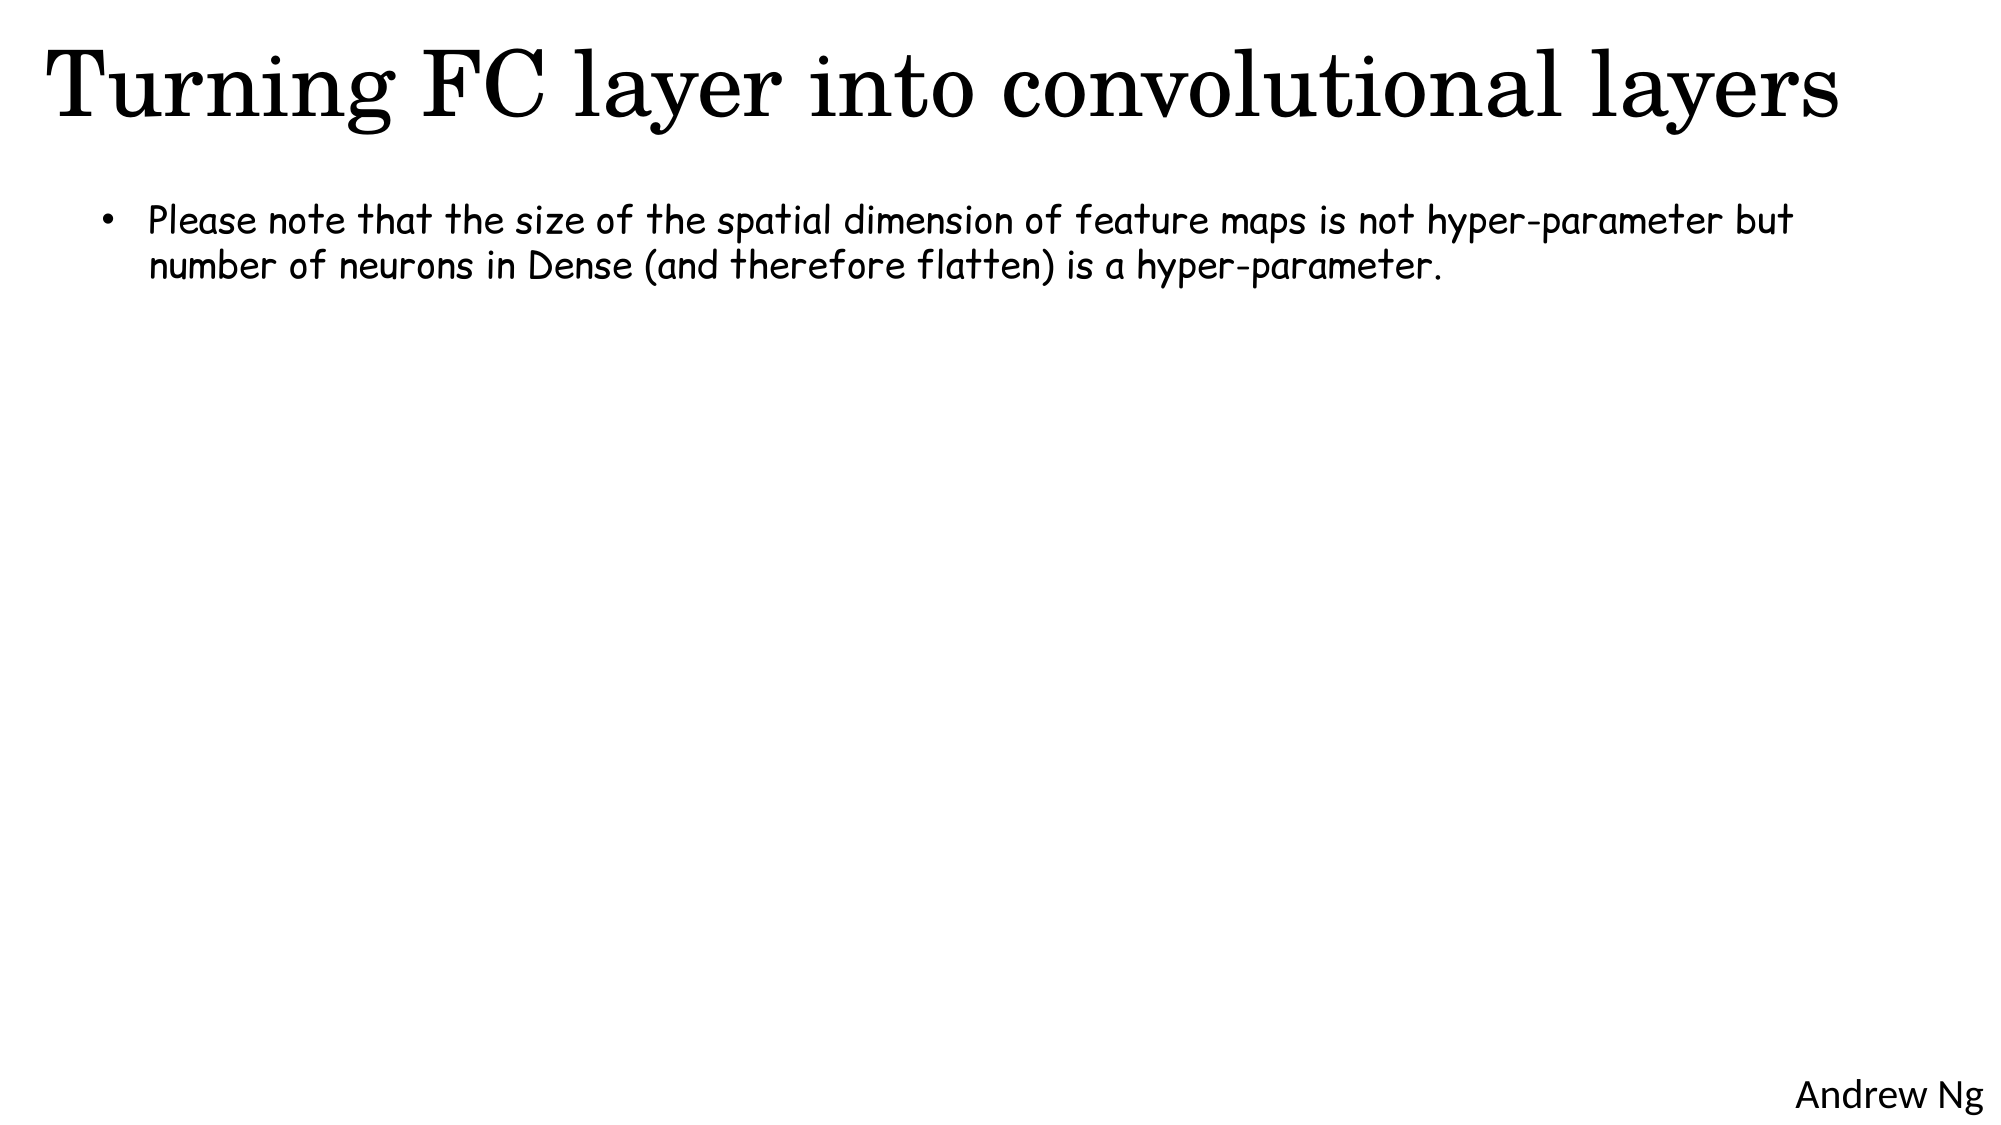

# Turning FC layer into convolutional layers
Please note that the size of the spatial dimension of feature maps is not hyper-parameter but number of neurons in Dense (and therefore flatten) is a hyper-parameter.